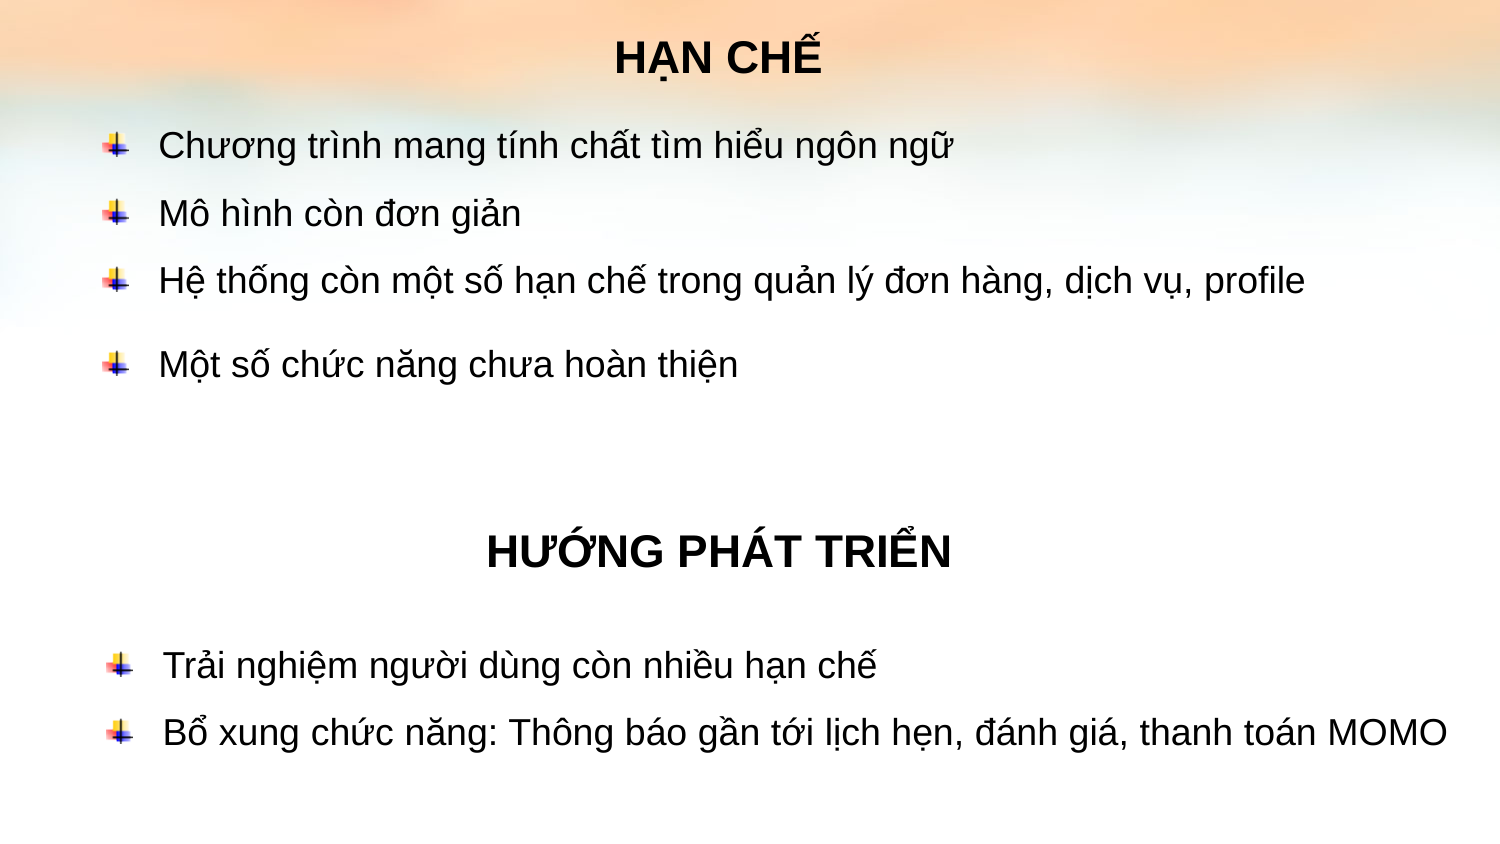

HẠN CHẾ
Chương trình mang tính chất tìm hiểu ngôn ngữ
Mô hình còn đơn giản
Hệ thống còn một số hạn chế trong quản lý đơn hàng, dịch vụ, profile
Một số chức năng chưa hoàn thiện

HƯỚNG PHÁT TRIỂN
Trải nghiệm người dùng còn nhiều hạn chế
Bổ xung chức năng: Thông báo gần tới lịch hẹn, đánh giá, thanh toán MOMO